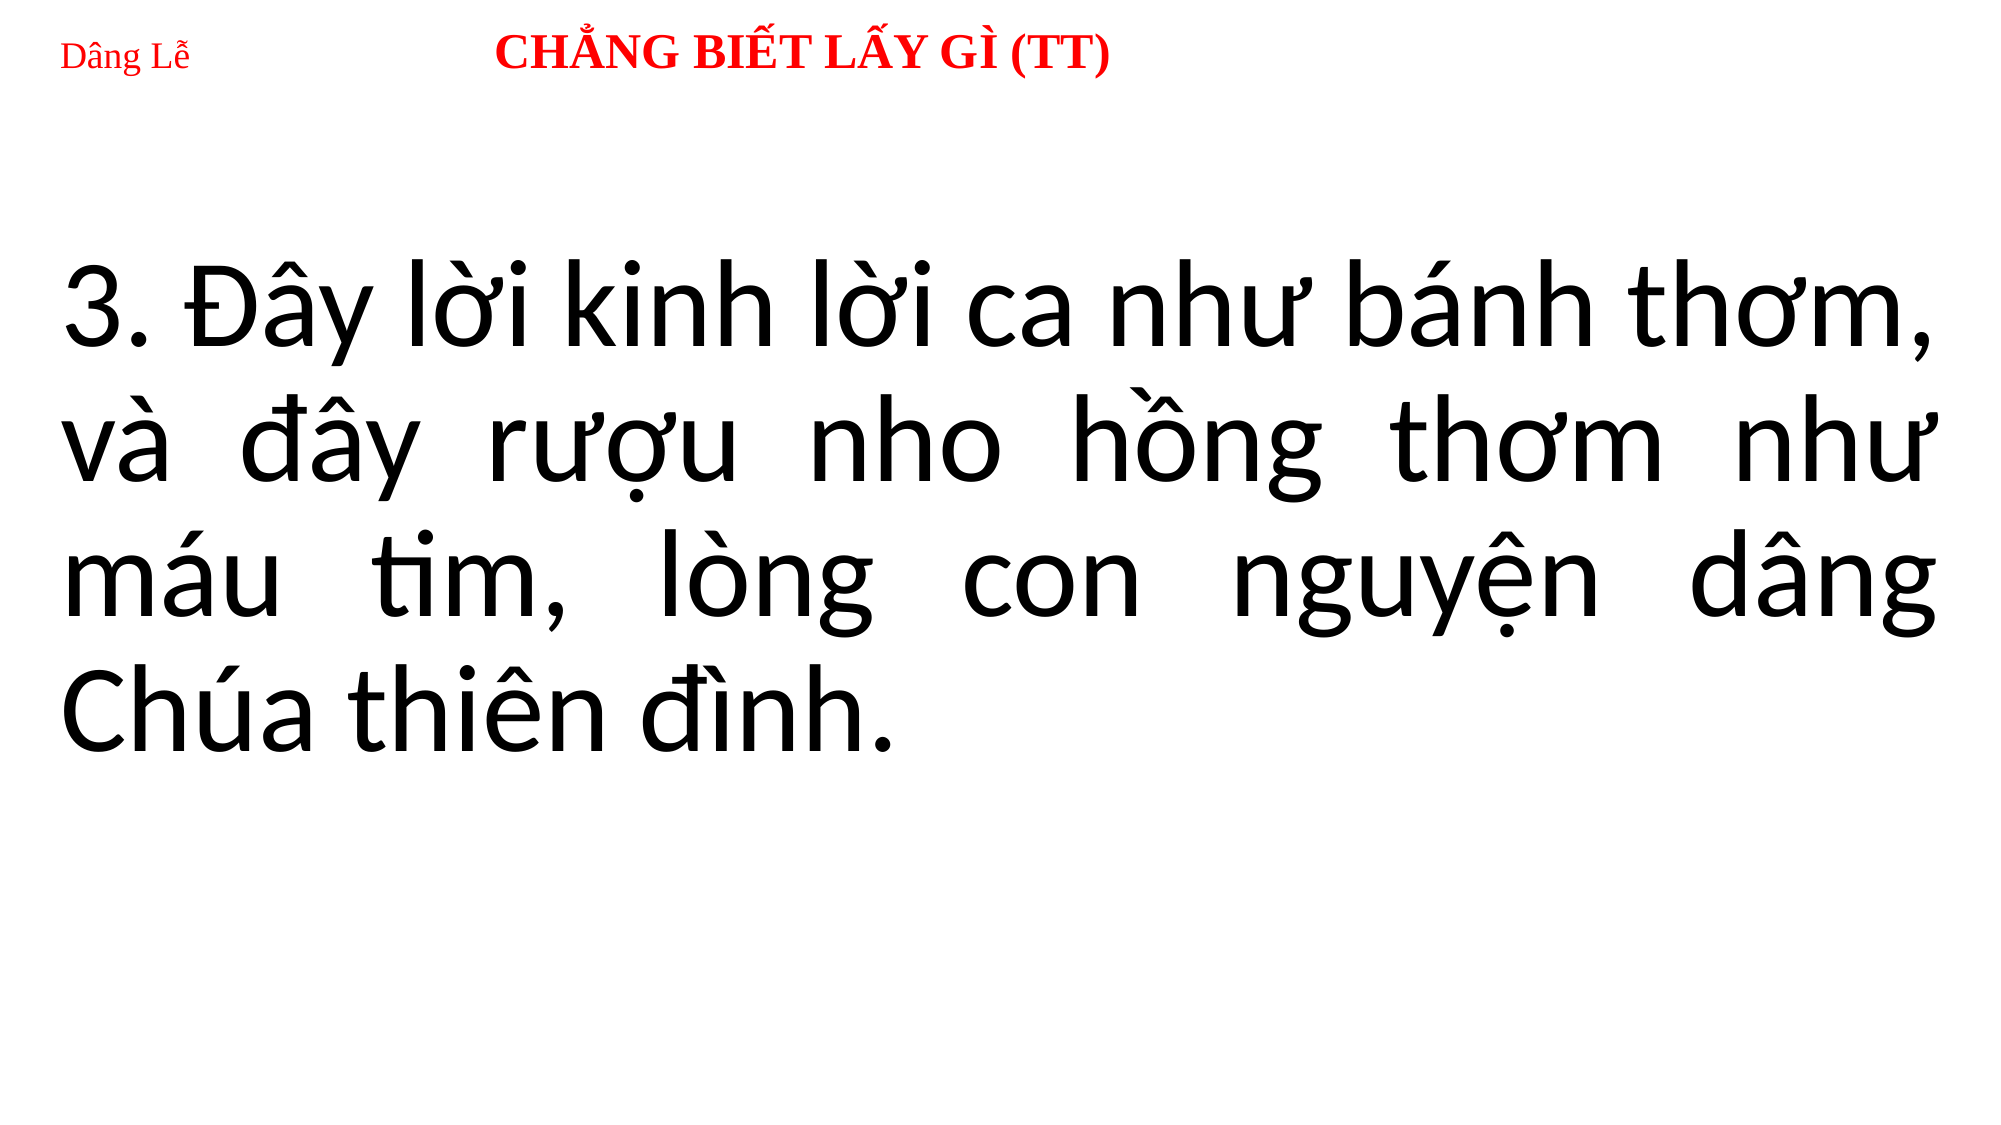

# Dâng Lễ                                CHẲNG BIẾT LẤY GÌ (TT)
3. Ðây lời kinh lời ca như bánh thơm, và đây rượu nho hồng thơm như máu tim, lòng con nguyện dâng Chúa thiên đình.